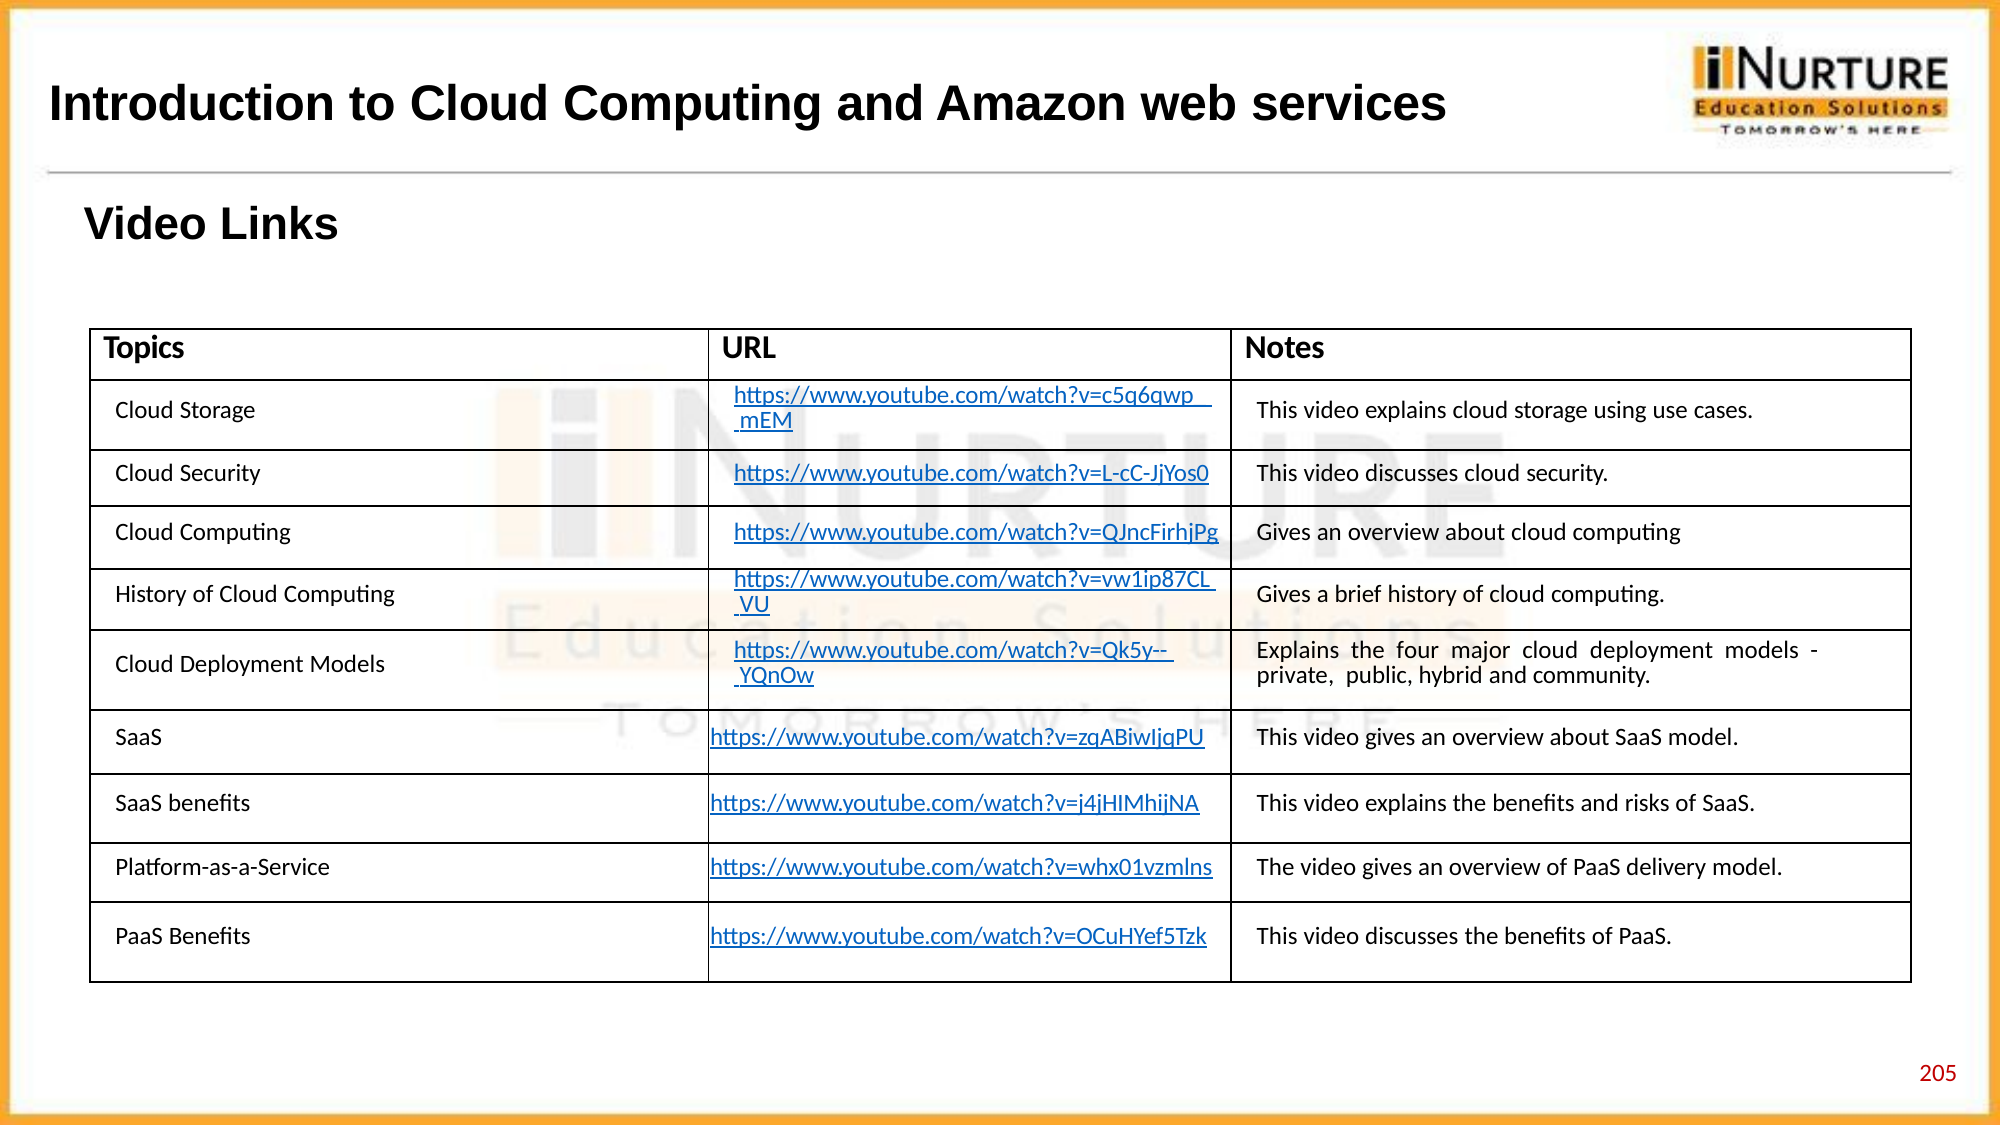

# Introduction to Cloud Computing and Amazon web services
Video Links
| Topics | URL | Notes |
| --- | --- | --- |
| Cloud Storage | https://www.youtube.com/watch?v=c5q6qwp\_ mEM | This video explains cloud storage using use cases. |
| Cloud Security | https://www.youtube.com/watch?v=L-cC-JjYos0 | This video discusses cloud security. |
| Cloud Computing | https://www.youtube.com/watch?v=QJncFirhjPg | Gives an overview about cloud computing |
| History of Cloud Computing | https://www.youtube.com/watch?v=vw1ip87CL VU | Gives a brief history of cloud computing. |
| Cloud Deployment Models | https://www.youtube.com/watch?v=Qk5y-- YQnOw | Explains the four major cloud deployment models - private, public, hybrid and community. |
| SaaS | https://www.youtube.com/watch?v=zqABiwIjqPU | This video gives an overview about SaaS model. |
| SaaS benefits | https://www.youtube.com/watch?v=j4jHIMhijNA | This video explains the benefits and risks of SaaS. |
| Platform-as-a-Service | https://www.youtube.com/watch?v=whx01vzmlns | The video gives an overview of PaaS delivery model. |
| PaaS Benefits | https://www.youtube.com/watch?v=OCuHYef5Tzk | This video discusses the benefits of PaaS. |
205